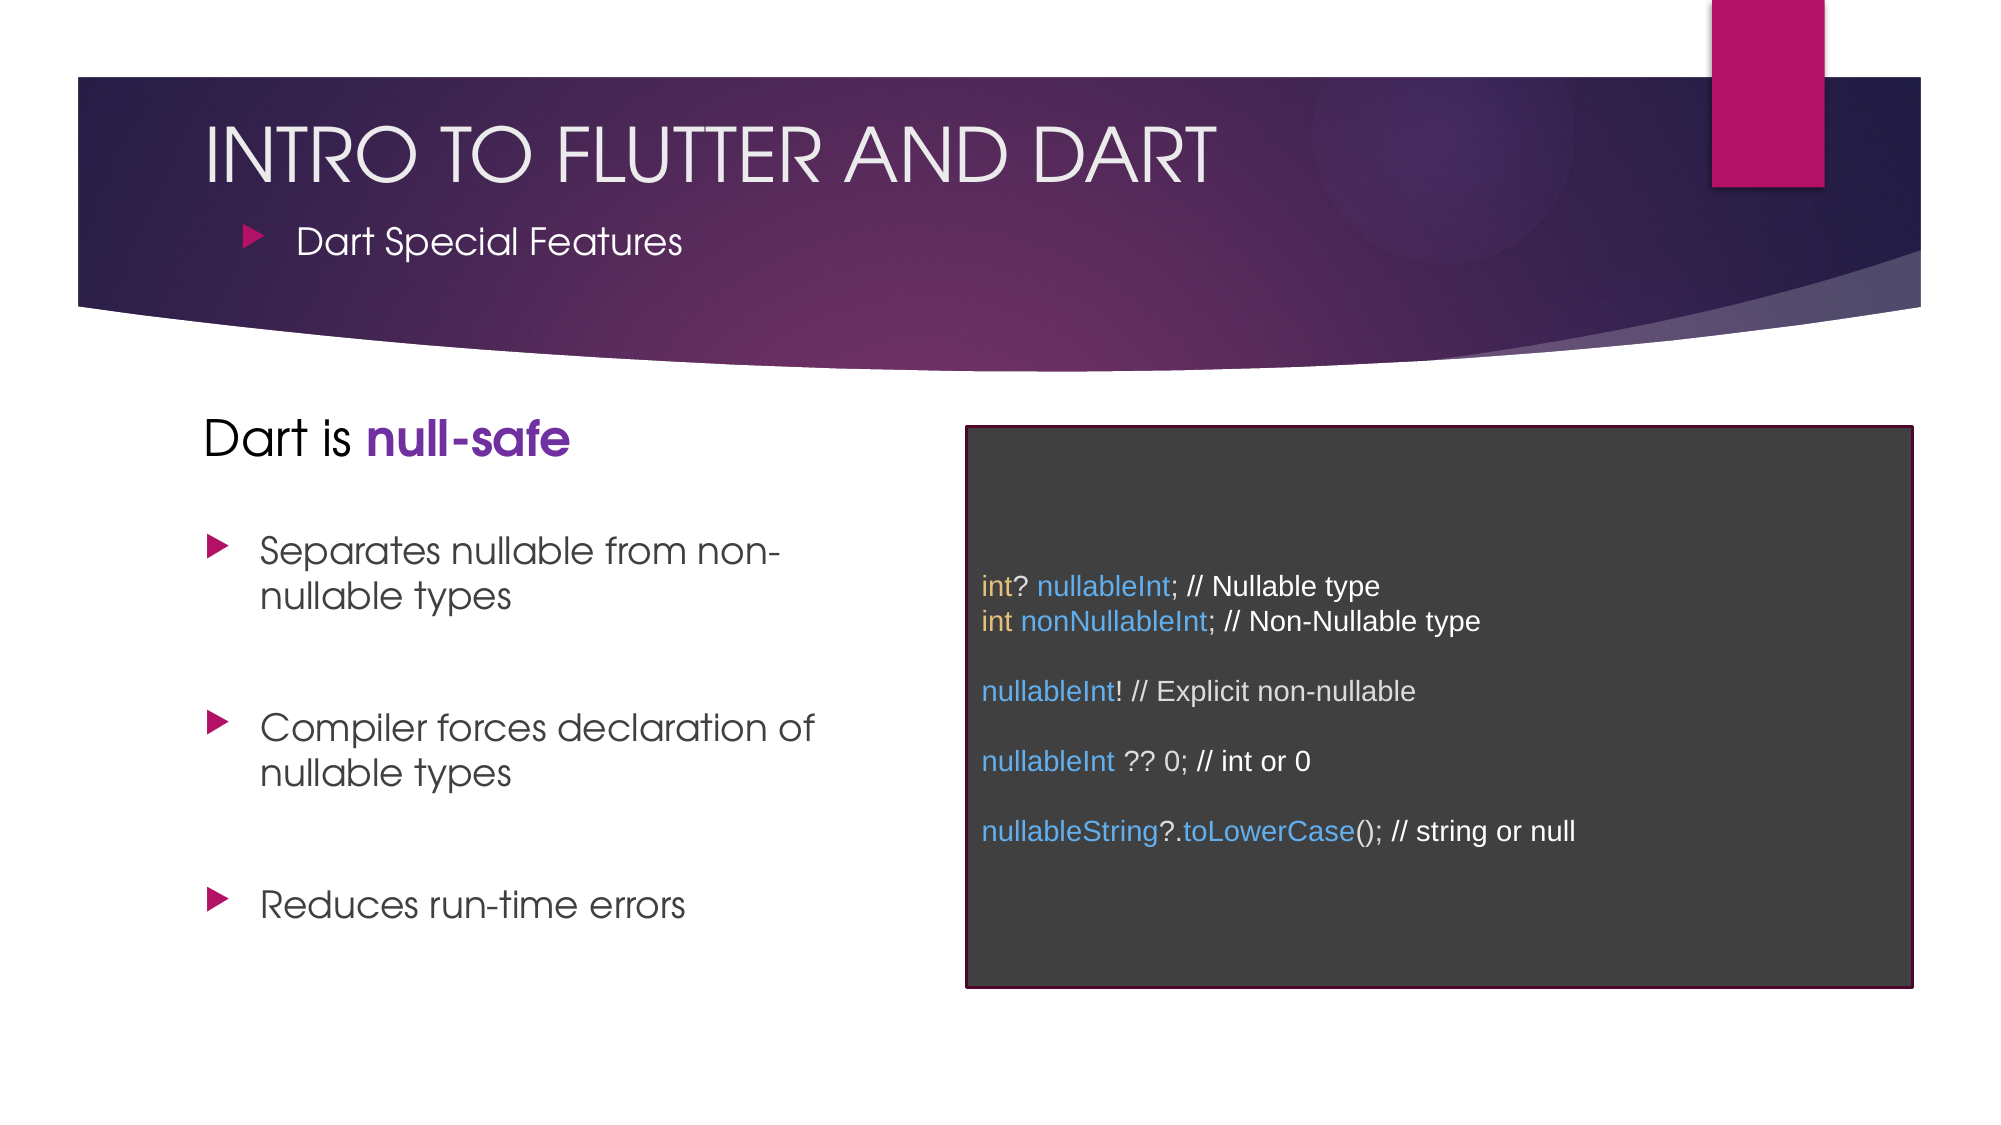

# INTRO TO FLUTTER AND DART
Dart Special Features
Dart is null-safe
int? nullableInt; // Nullable type
int nonNullableInt; // Non-Nullable type

nullableInt! // Explicit non-nullable

nullableInt ?? 0; // int or 0

nullableString?.toLowerCase(); // string or null
Separates nullable from non-nullable types

Compiler forces declaration of nullable types

Reduces run-time errors